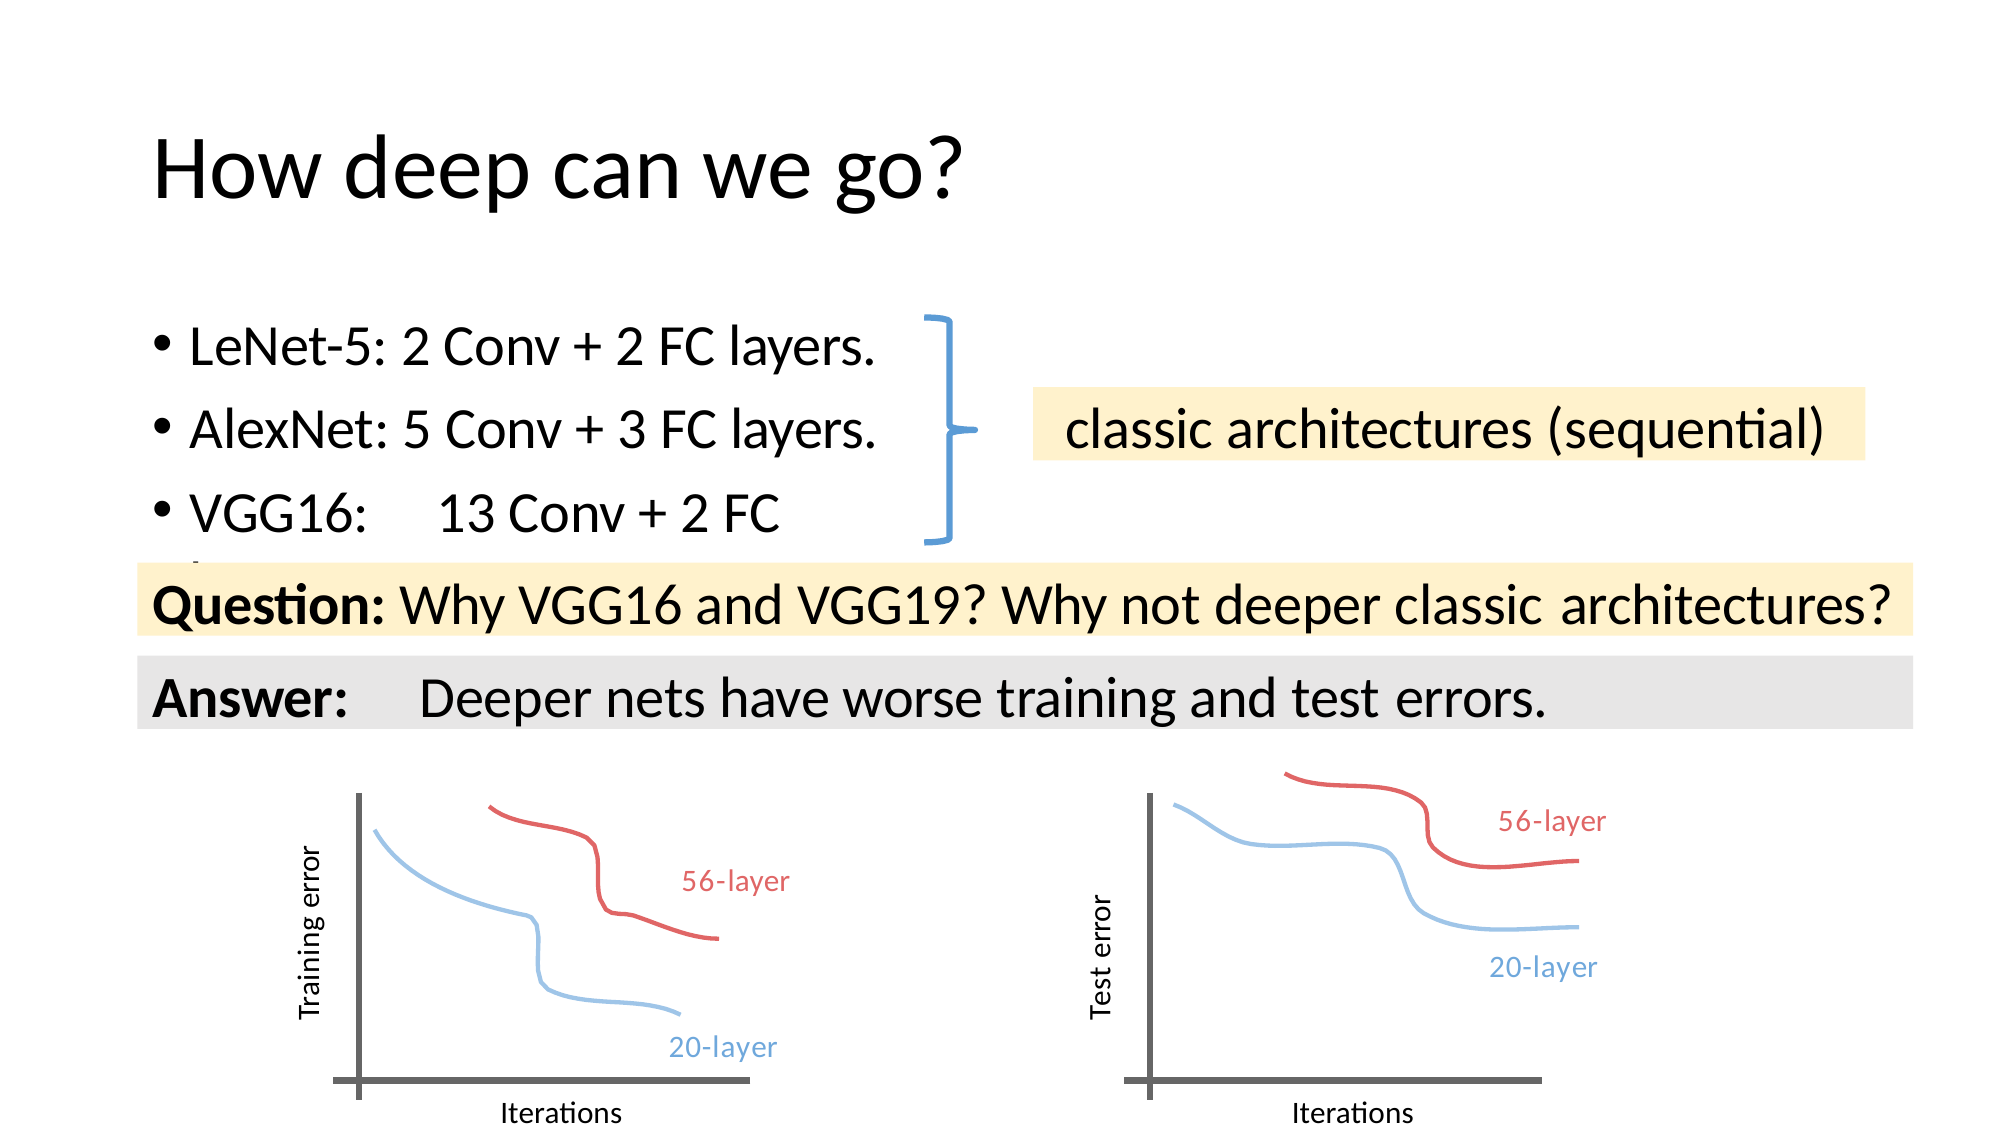

# How deep can we go?
LeNet-5: 2 Conv + 2 FC layers.
AlexNet: 5 Conv + 3 FC layers.
VGG16:	13 Conv + 2 FC layers.

classic architectures (sequential)
Question: Why VGG16 and VGG19? Why not deeper classic architectures?
Answer:	Deeper nets have worse training and test errors.

56-layer

Training error
56-layer
Test error
20-layer
20-layer

Iterations
Iterations